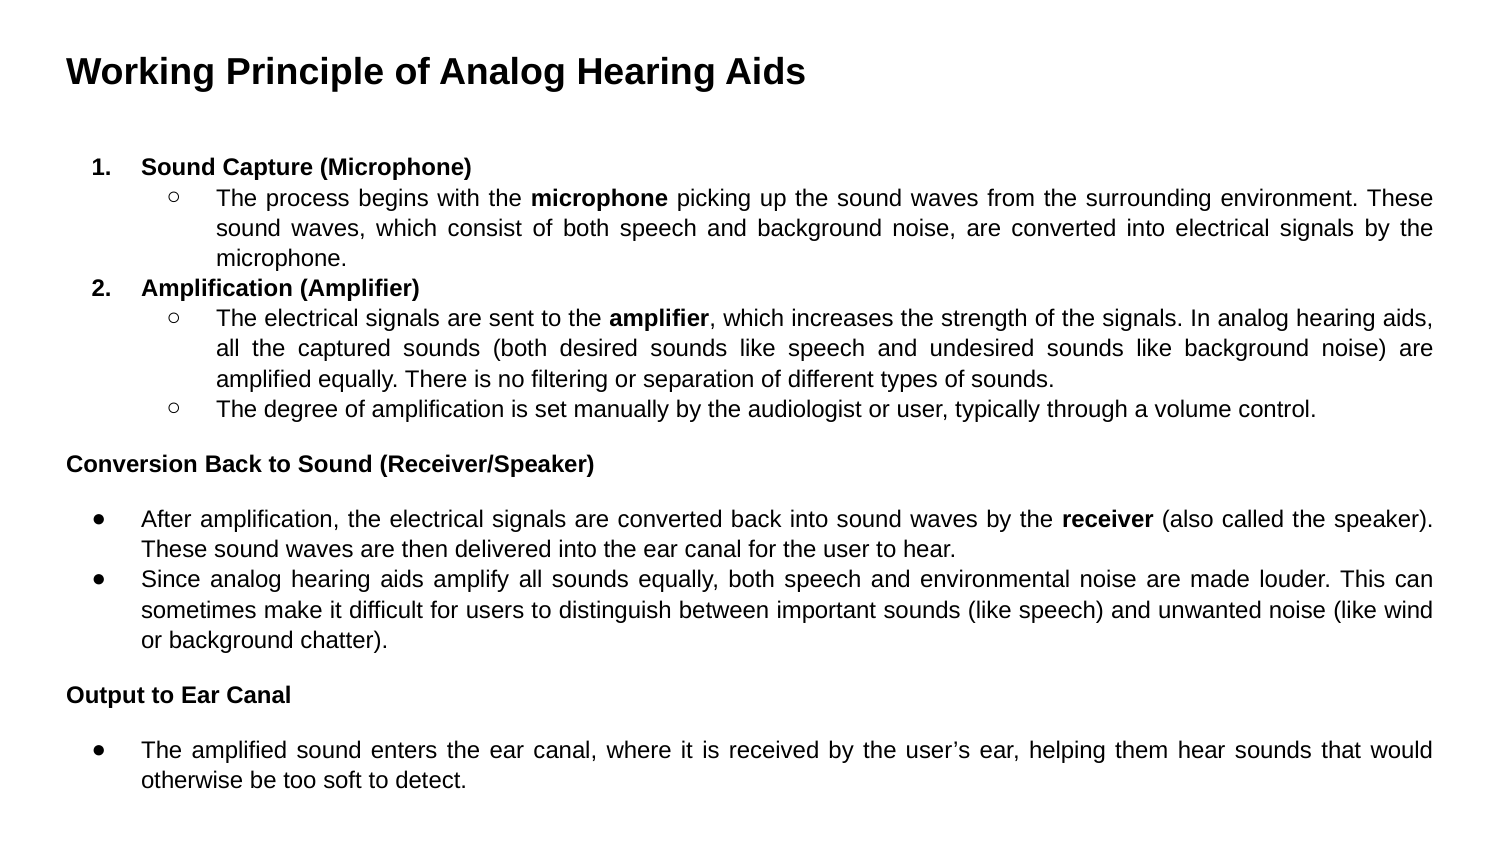

# Working Principle of Analog Hearing Aids

Sound Capture (Microphone)
The process begins with the microphone picking up the sound waves from the surrounding environment. These sound waves, which consist of both speech and background noise, are converted into electrical signals by the microphone.
Amplification (Amplifier)
The electrical signals are sent to the amplifier, which increases the strength of the signals. In analog hearing aids, all the captured sounds (both desired sounds like speech and undesired sounds like background noise) are amplified equally. There is no filtering or separation of different types of sounds.
The degree of amplification is set manually by the audiologist or user, typically through a volume control.
Conversion Back to Sound (Receiver/Speaker)
After amplification, the electrical signals are converted back into sound waves by the receiver (also called the speaker). These sound waves are then delivered into the ear canal for the user to hear.
Since analog hearing aids amplify all sounds equally, both speech and environmental noise are made louder. This can sometimes make it difficult for users to distinguish between important sounds (like speech) and unwanted noise (like wind or background chatter).
Output to Ear Canal
The amplified sound enters the ear canal, where it is received by the user’s ear, helping them hear sounds that would otherwise be too soft to detect.